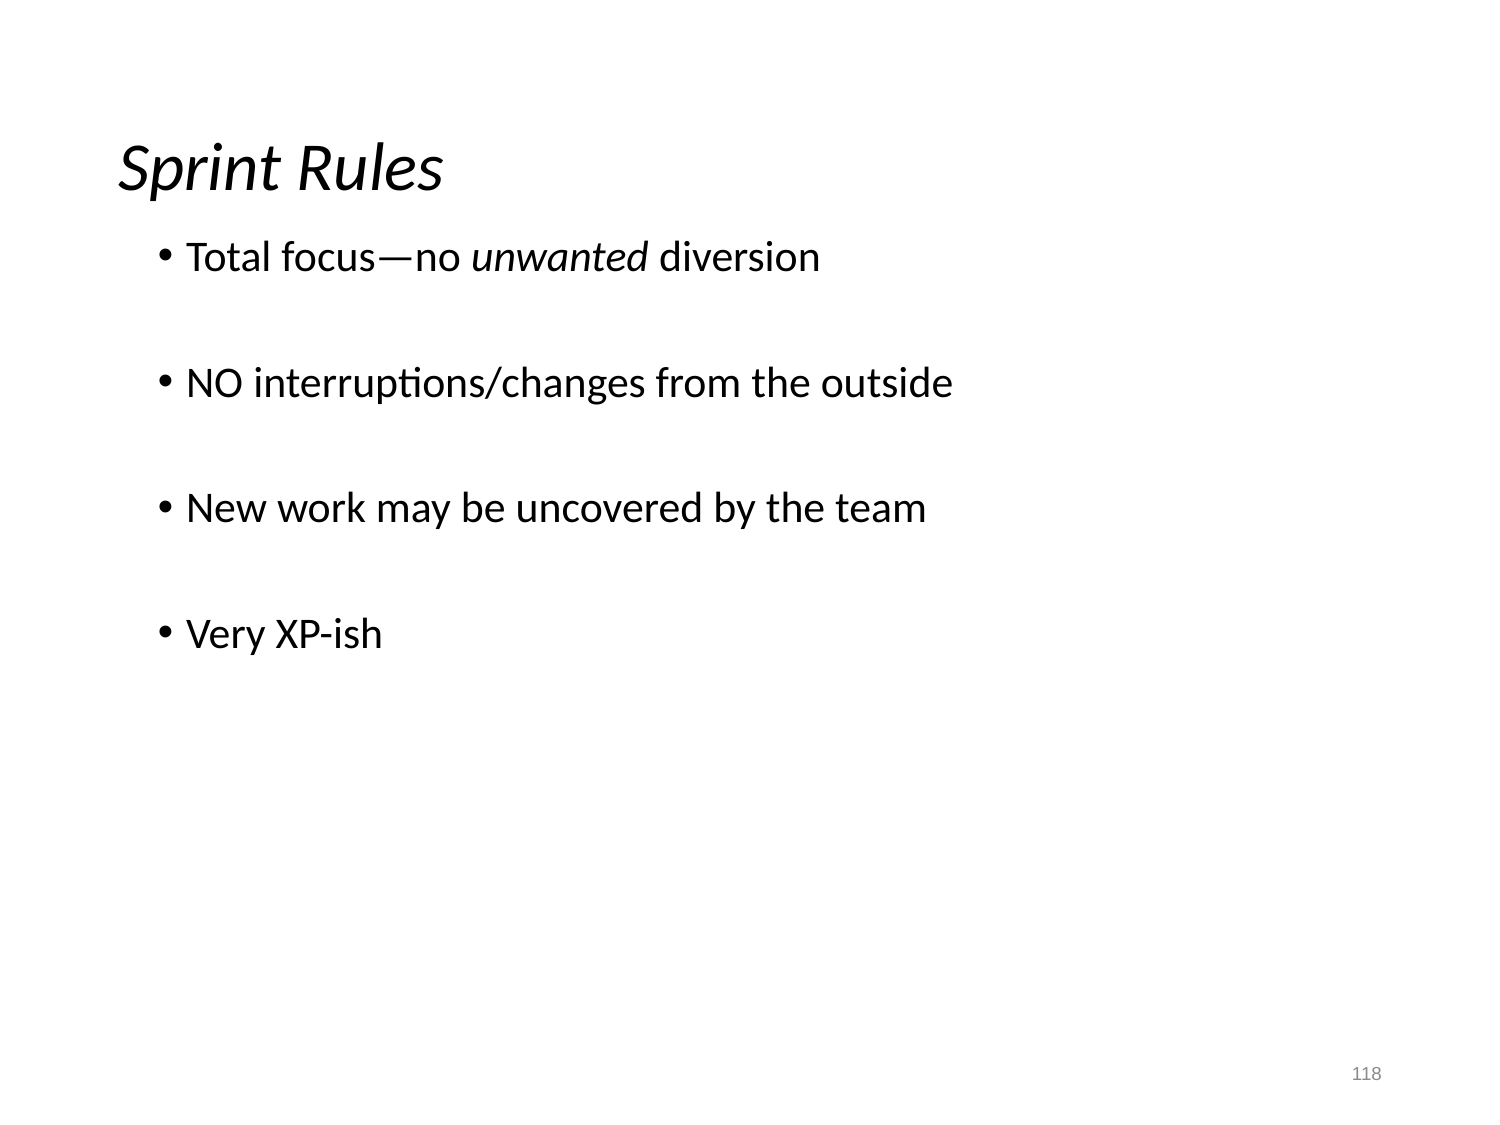

Sprint Rules
Total focus—no unwanted diversion

NO interruptions/changes from the outside

New work may be uncovered by the team

Very XP-ish

118